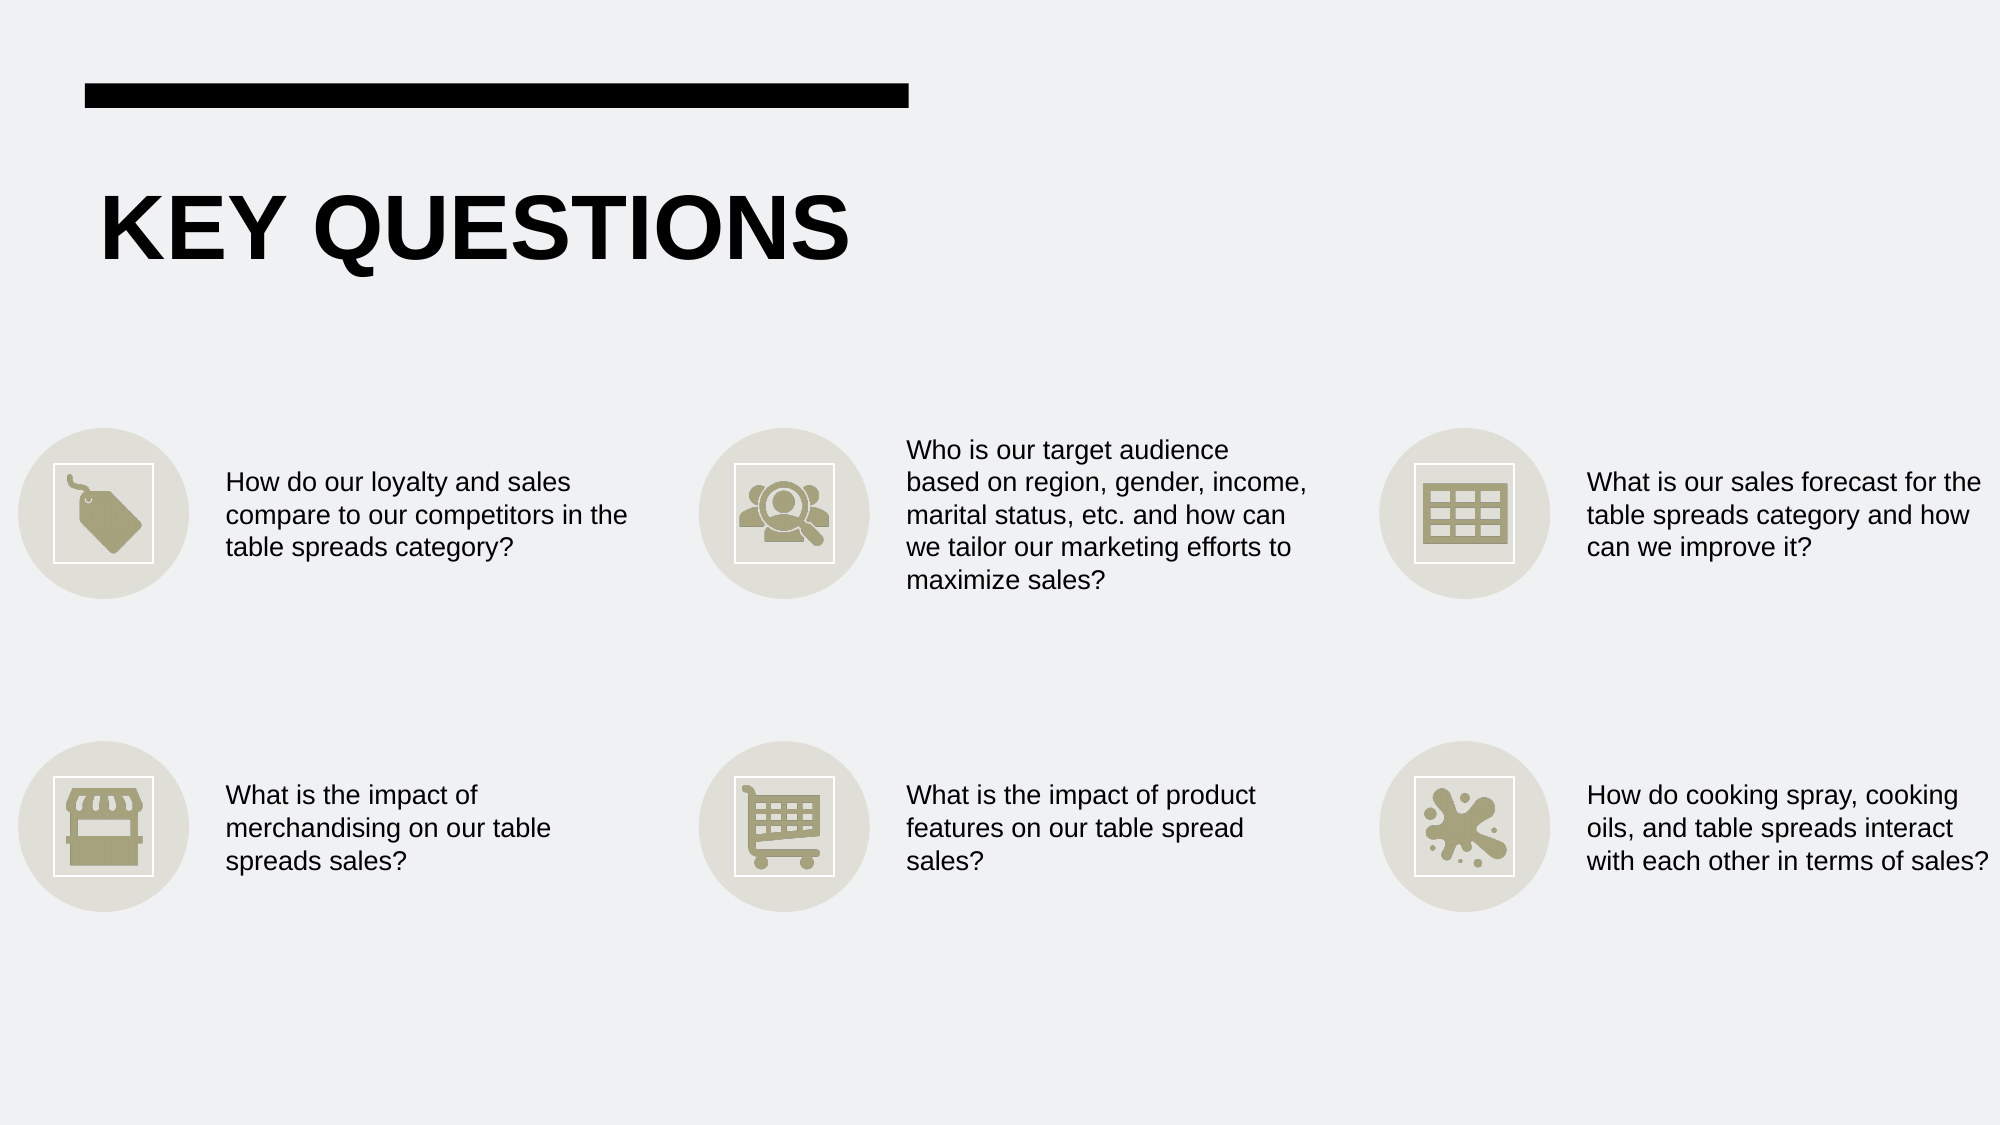

# KEY QUESTIONS
How do our loyalty and sales compare to our competitors in the table spreads category?
Who is our target audience based on region, gender, income, marital status, etc. and how can we tailor our marketing efforts to maximize sales?
What is our sales forecast for the table spreads category and how can we improve it?
What is the impact of merchandising on our table spreads sales?
What is the impact of product features on our table spread sales?
How do cooking spray, cooking oils, and table spreads interact with each other in terms of sales?